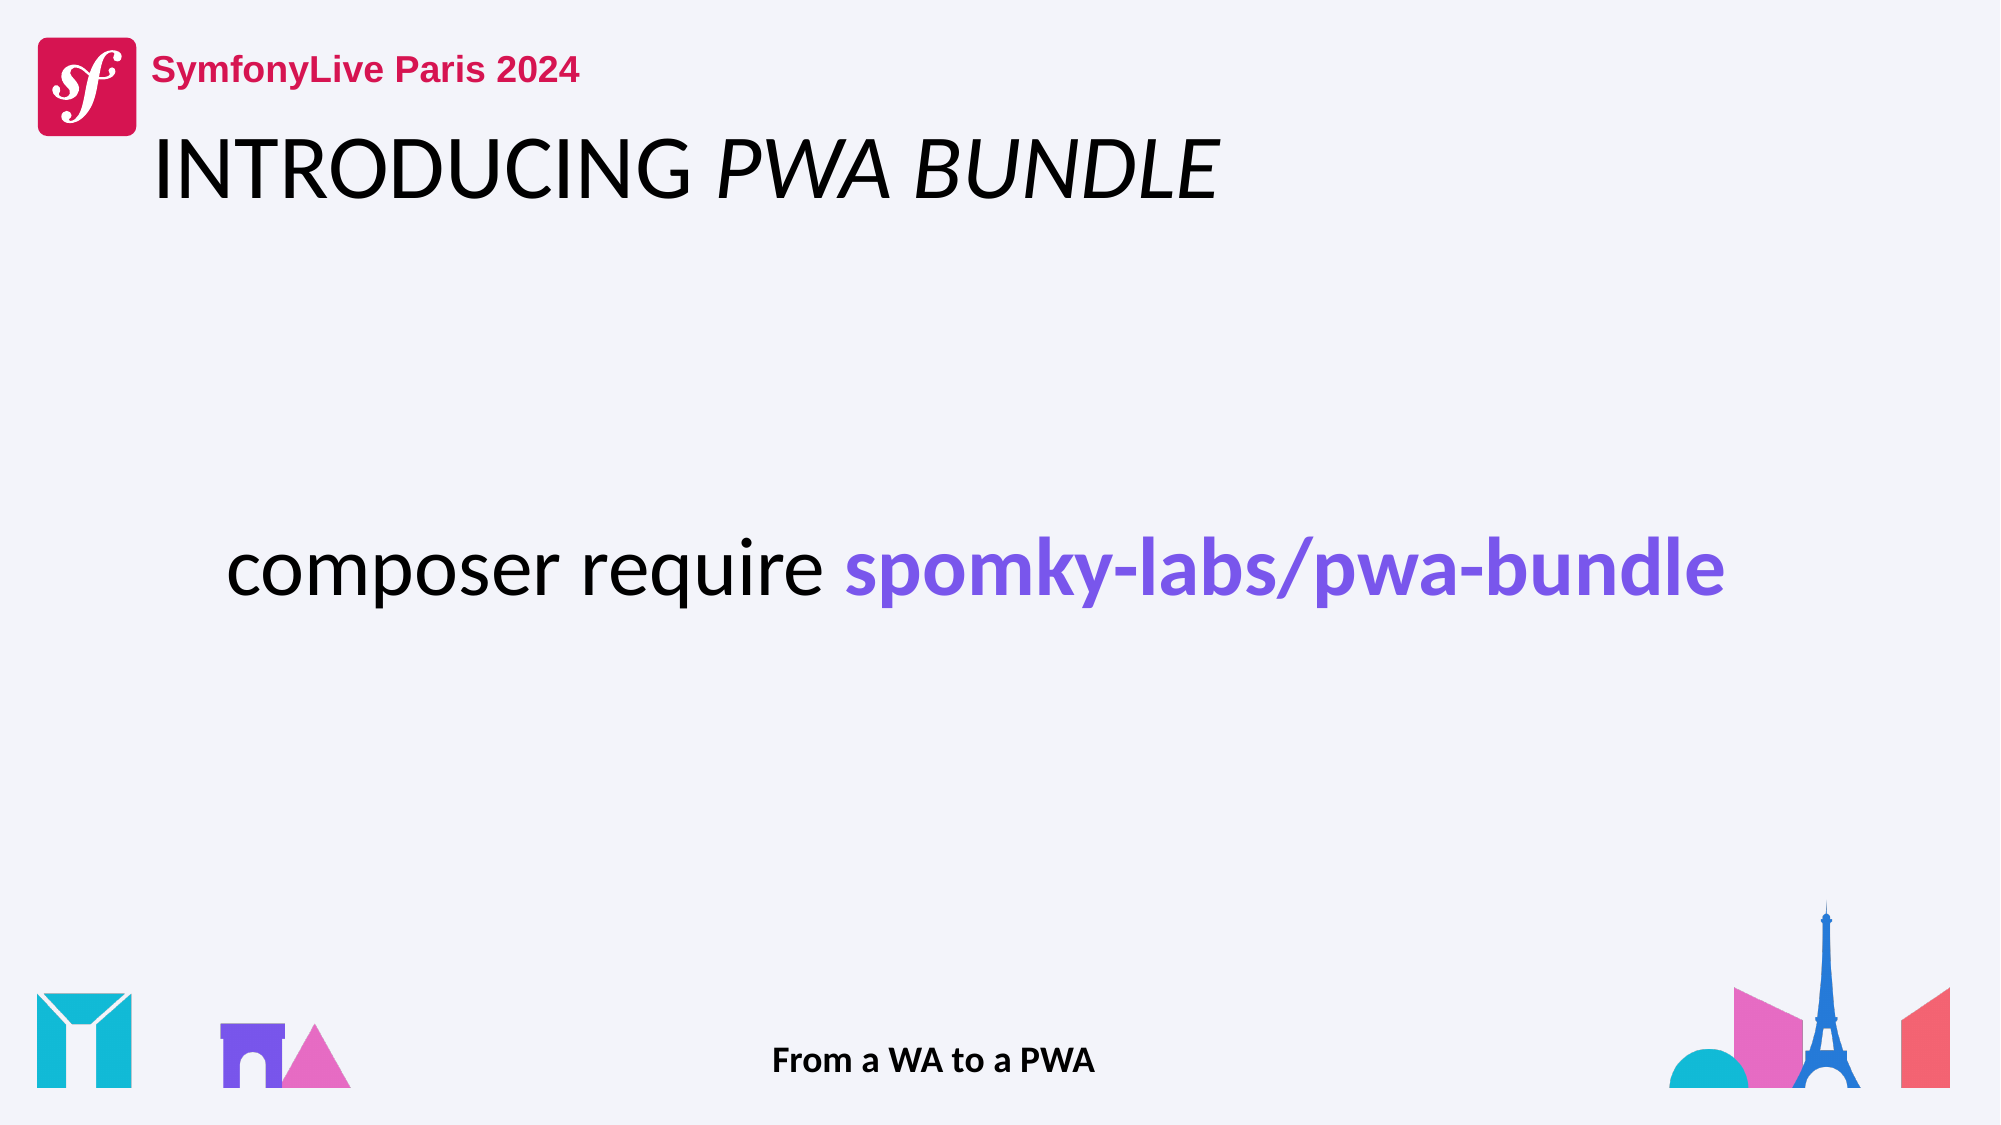

# INTRODUCING PWA BUNDLE
composer require spomky-labs/pwa-bundle